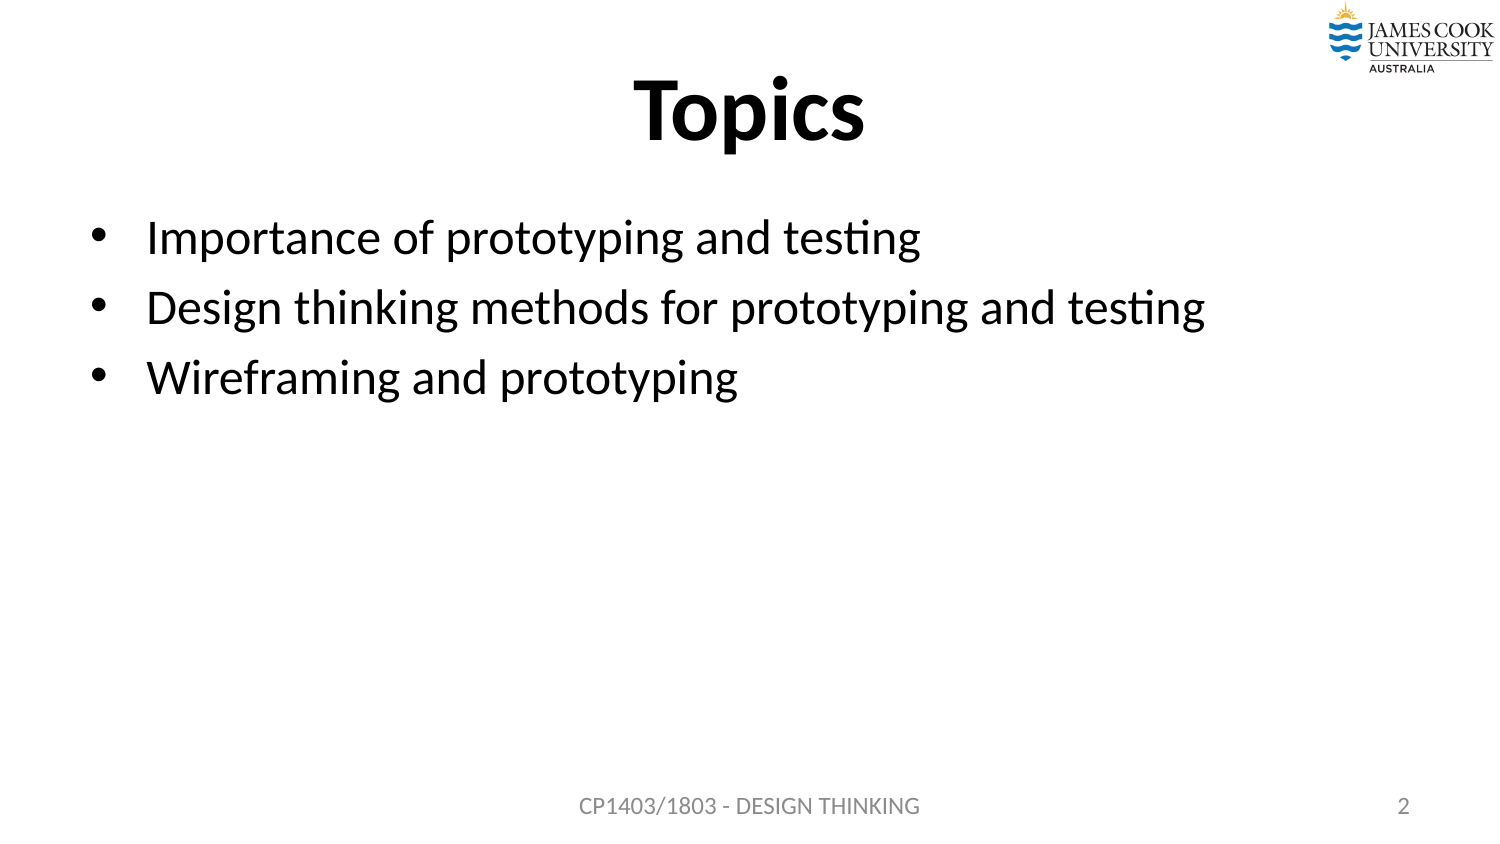

# Topics
Importance of prototyping and testing
Design thinking methods for prototyping and testing
Wireframing and prototyping

CP1403/1803 - DESIGN THINKING
2